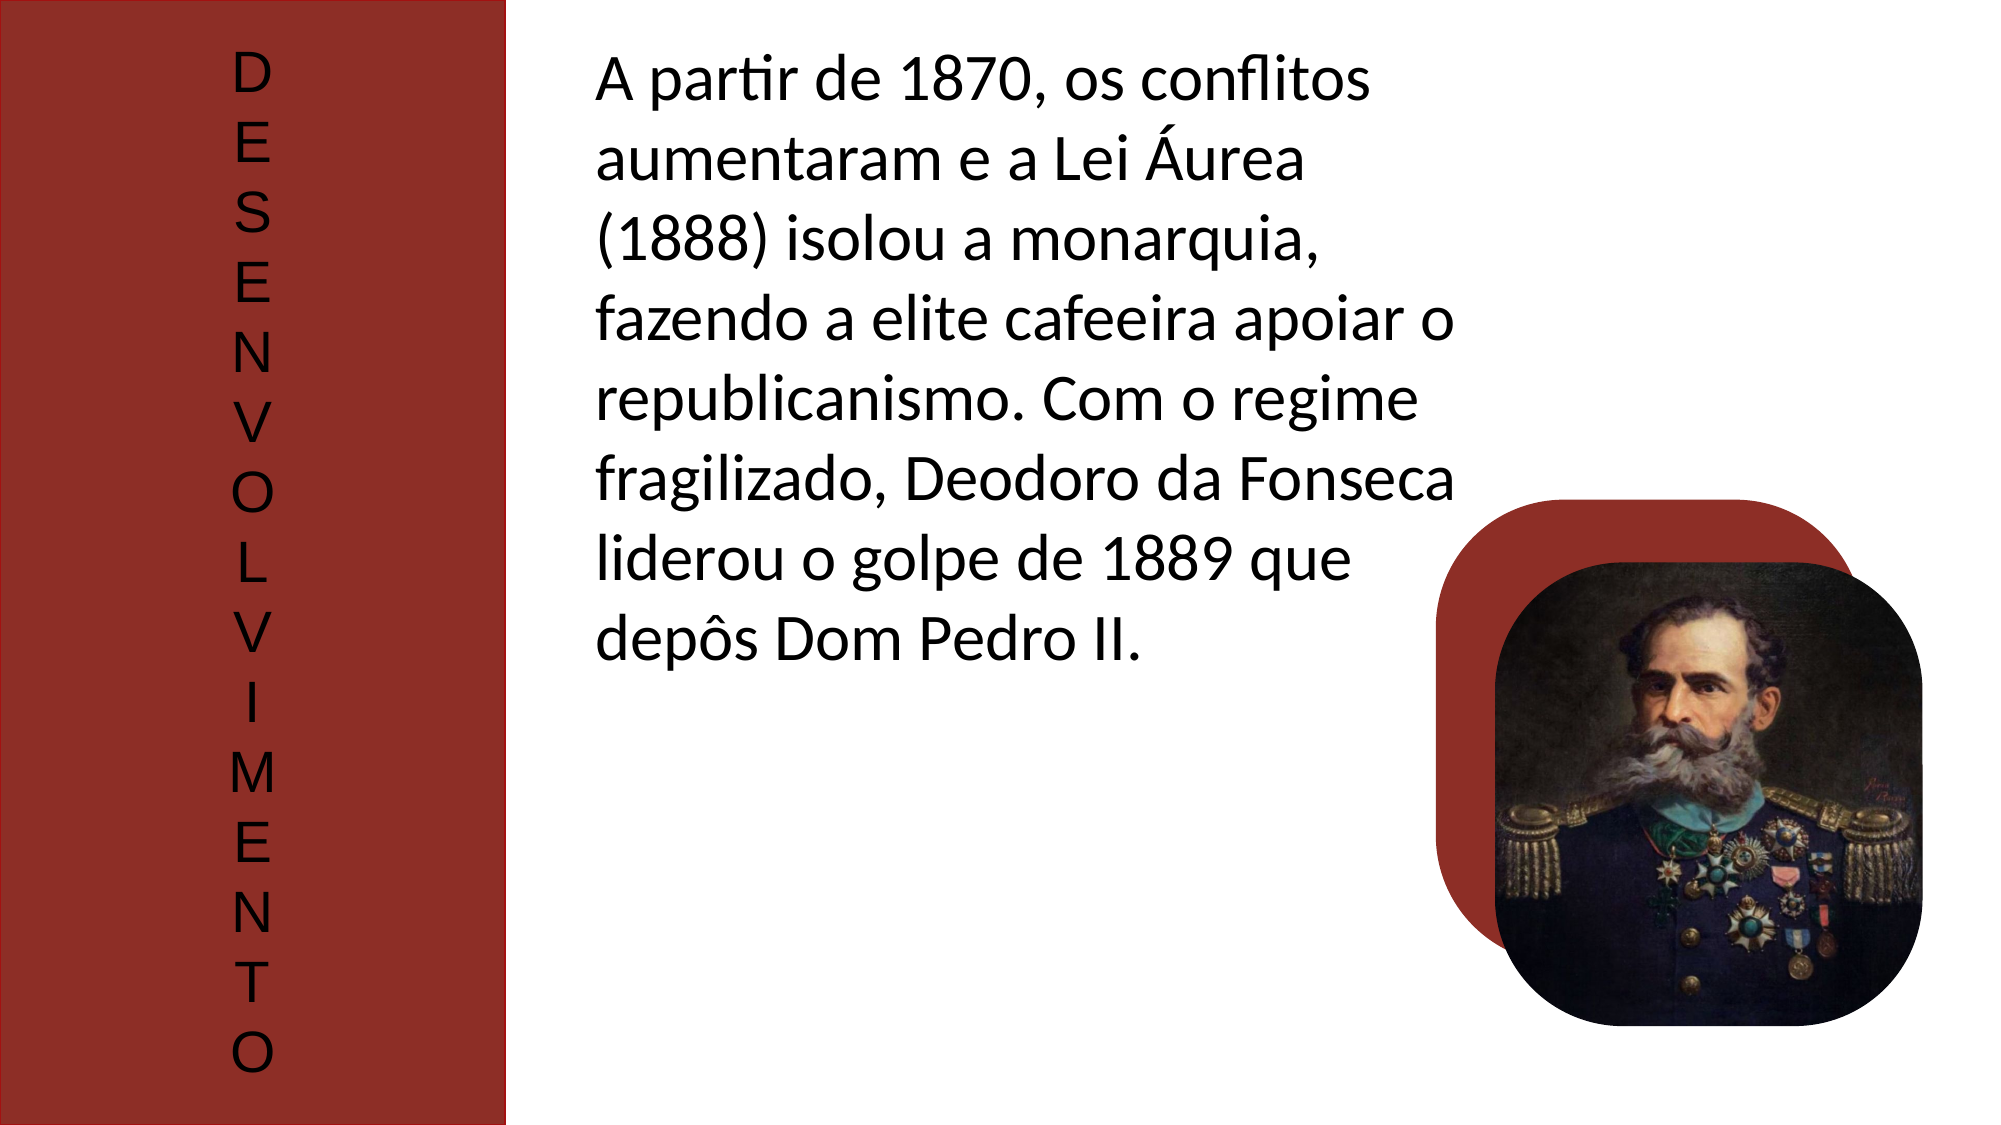

D
E
S
E
N
V
O
L
V
I
M
E
N
T
o
A partir de 1870, os conflitos aumentaram e a Lei Áurea (1888) isolou a monarquia, fazendo a elite cafeeira apoiar o republicanismo. Com o regime fragilizado, Deodoro da Fonseca liderou o golpe de 1889 que depôs Dom Pedro II.